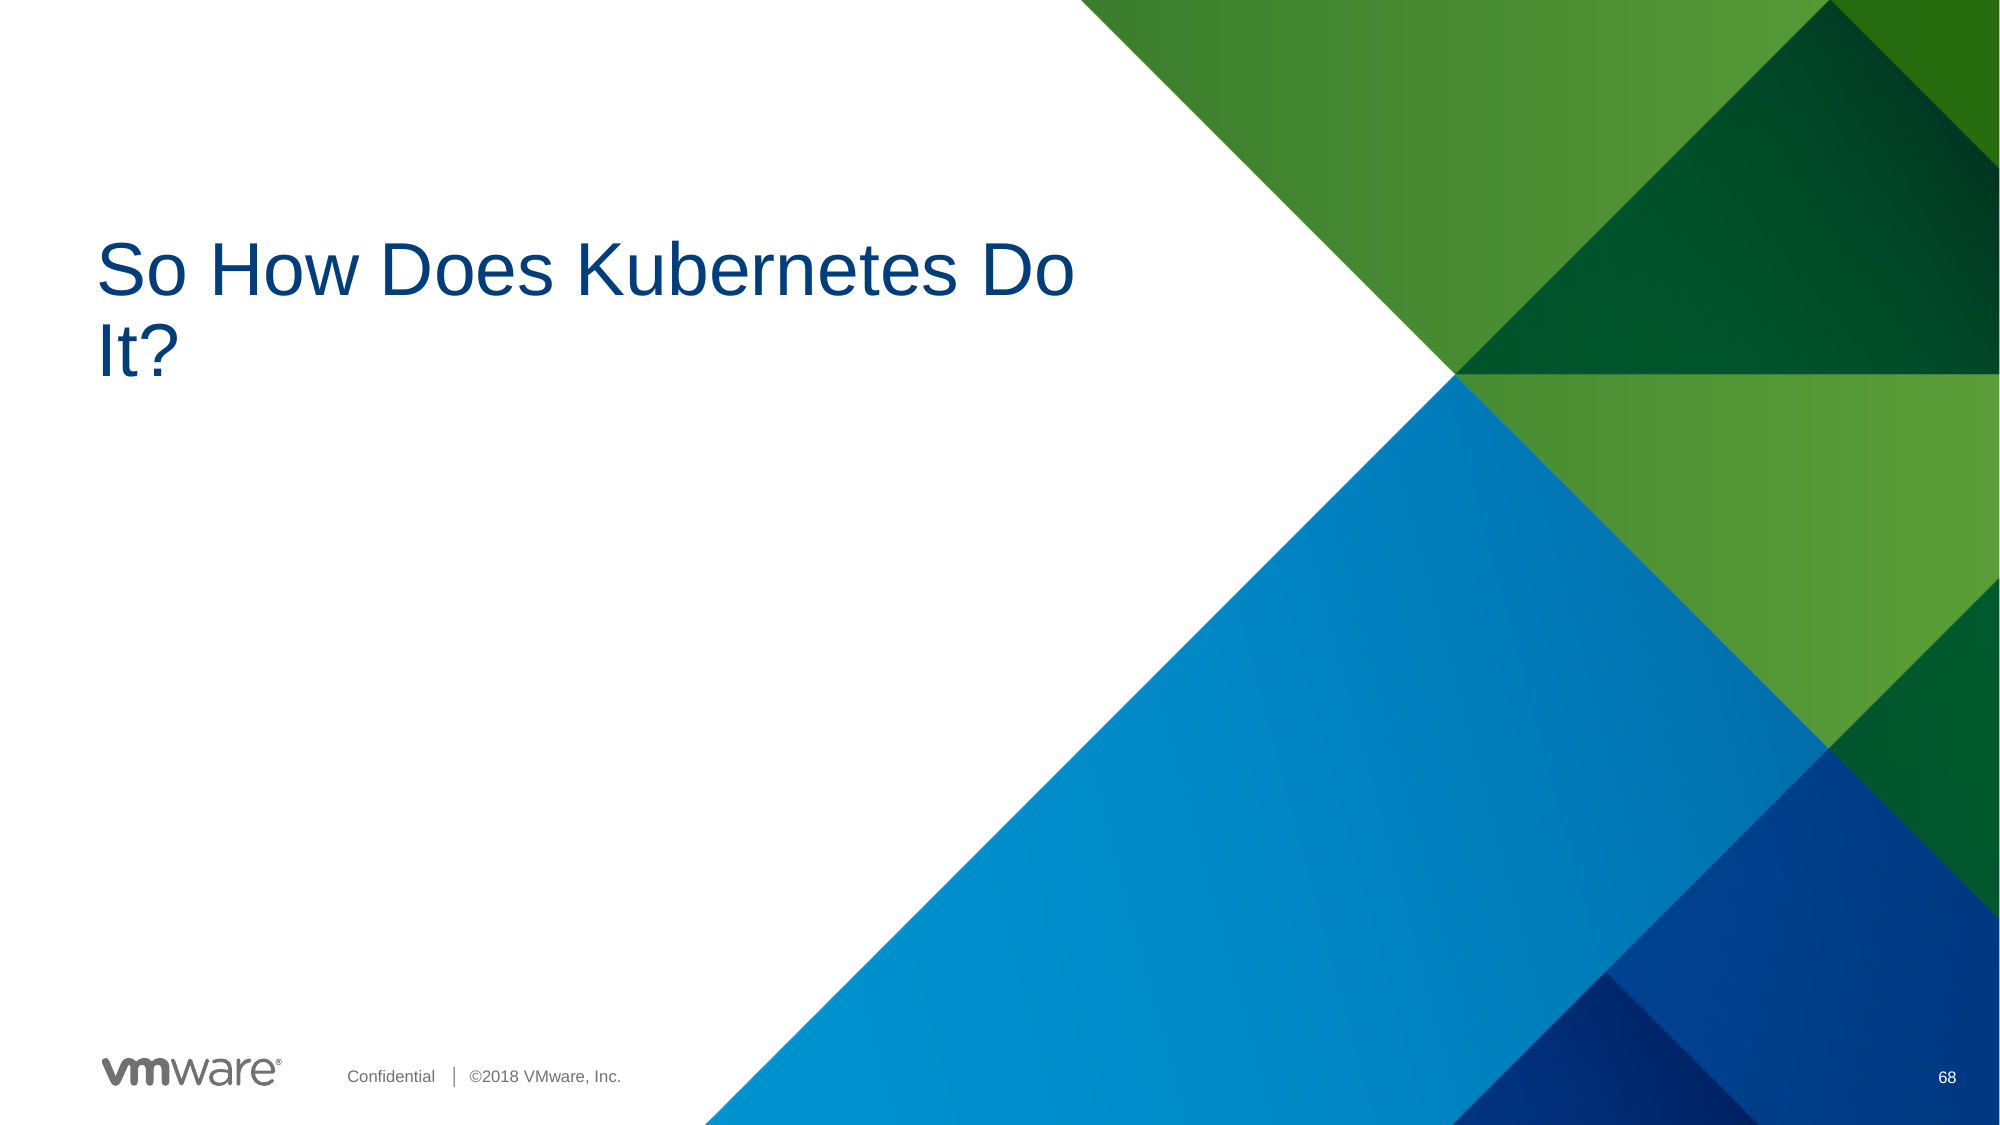

# So How Does Kubernetes Do It?